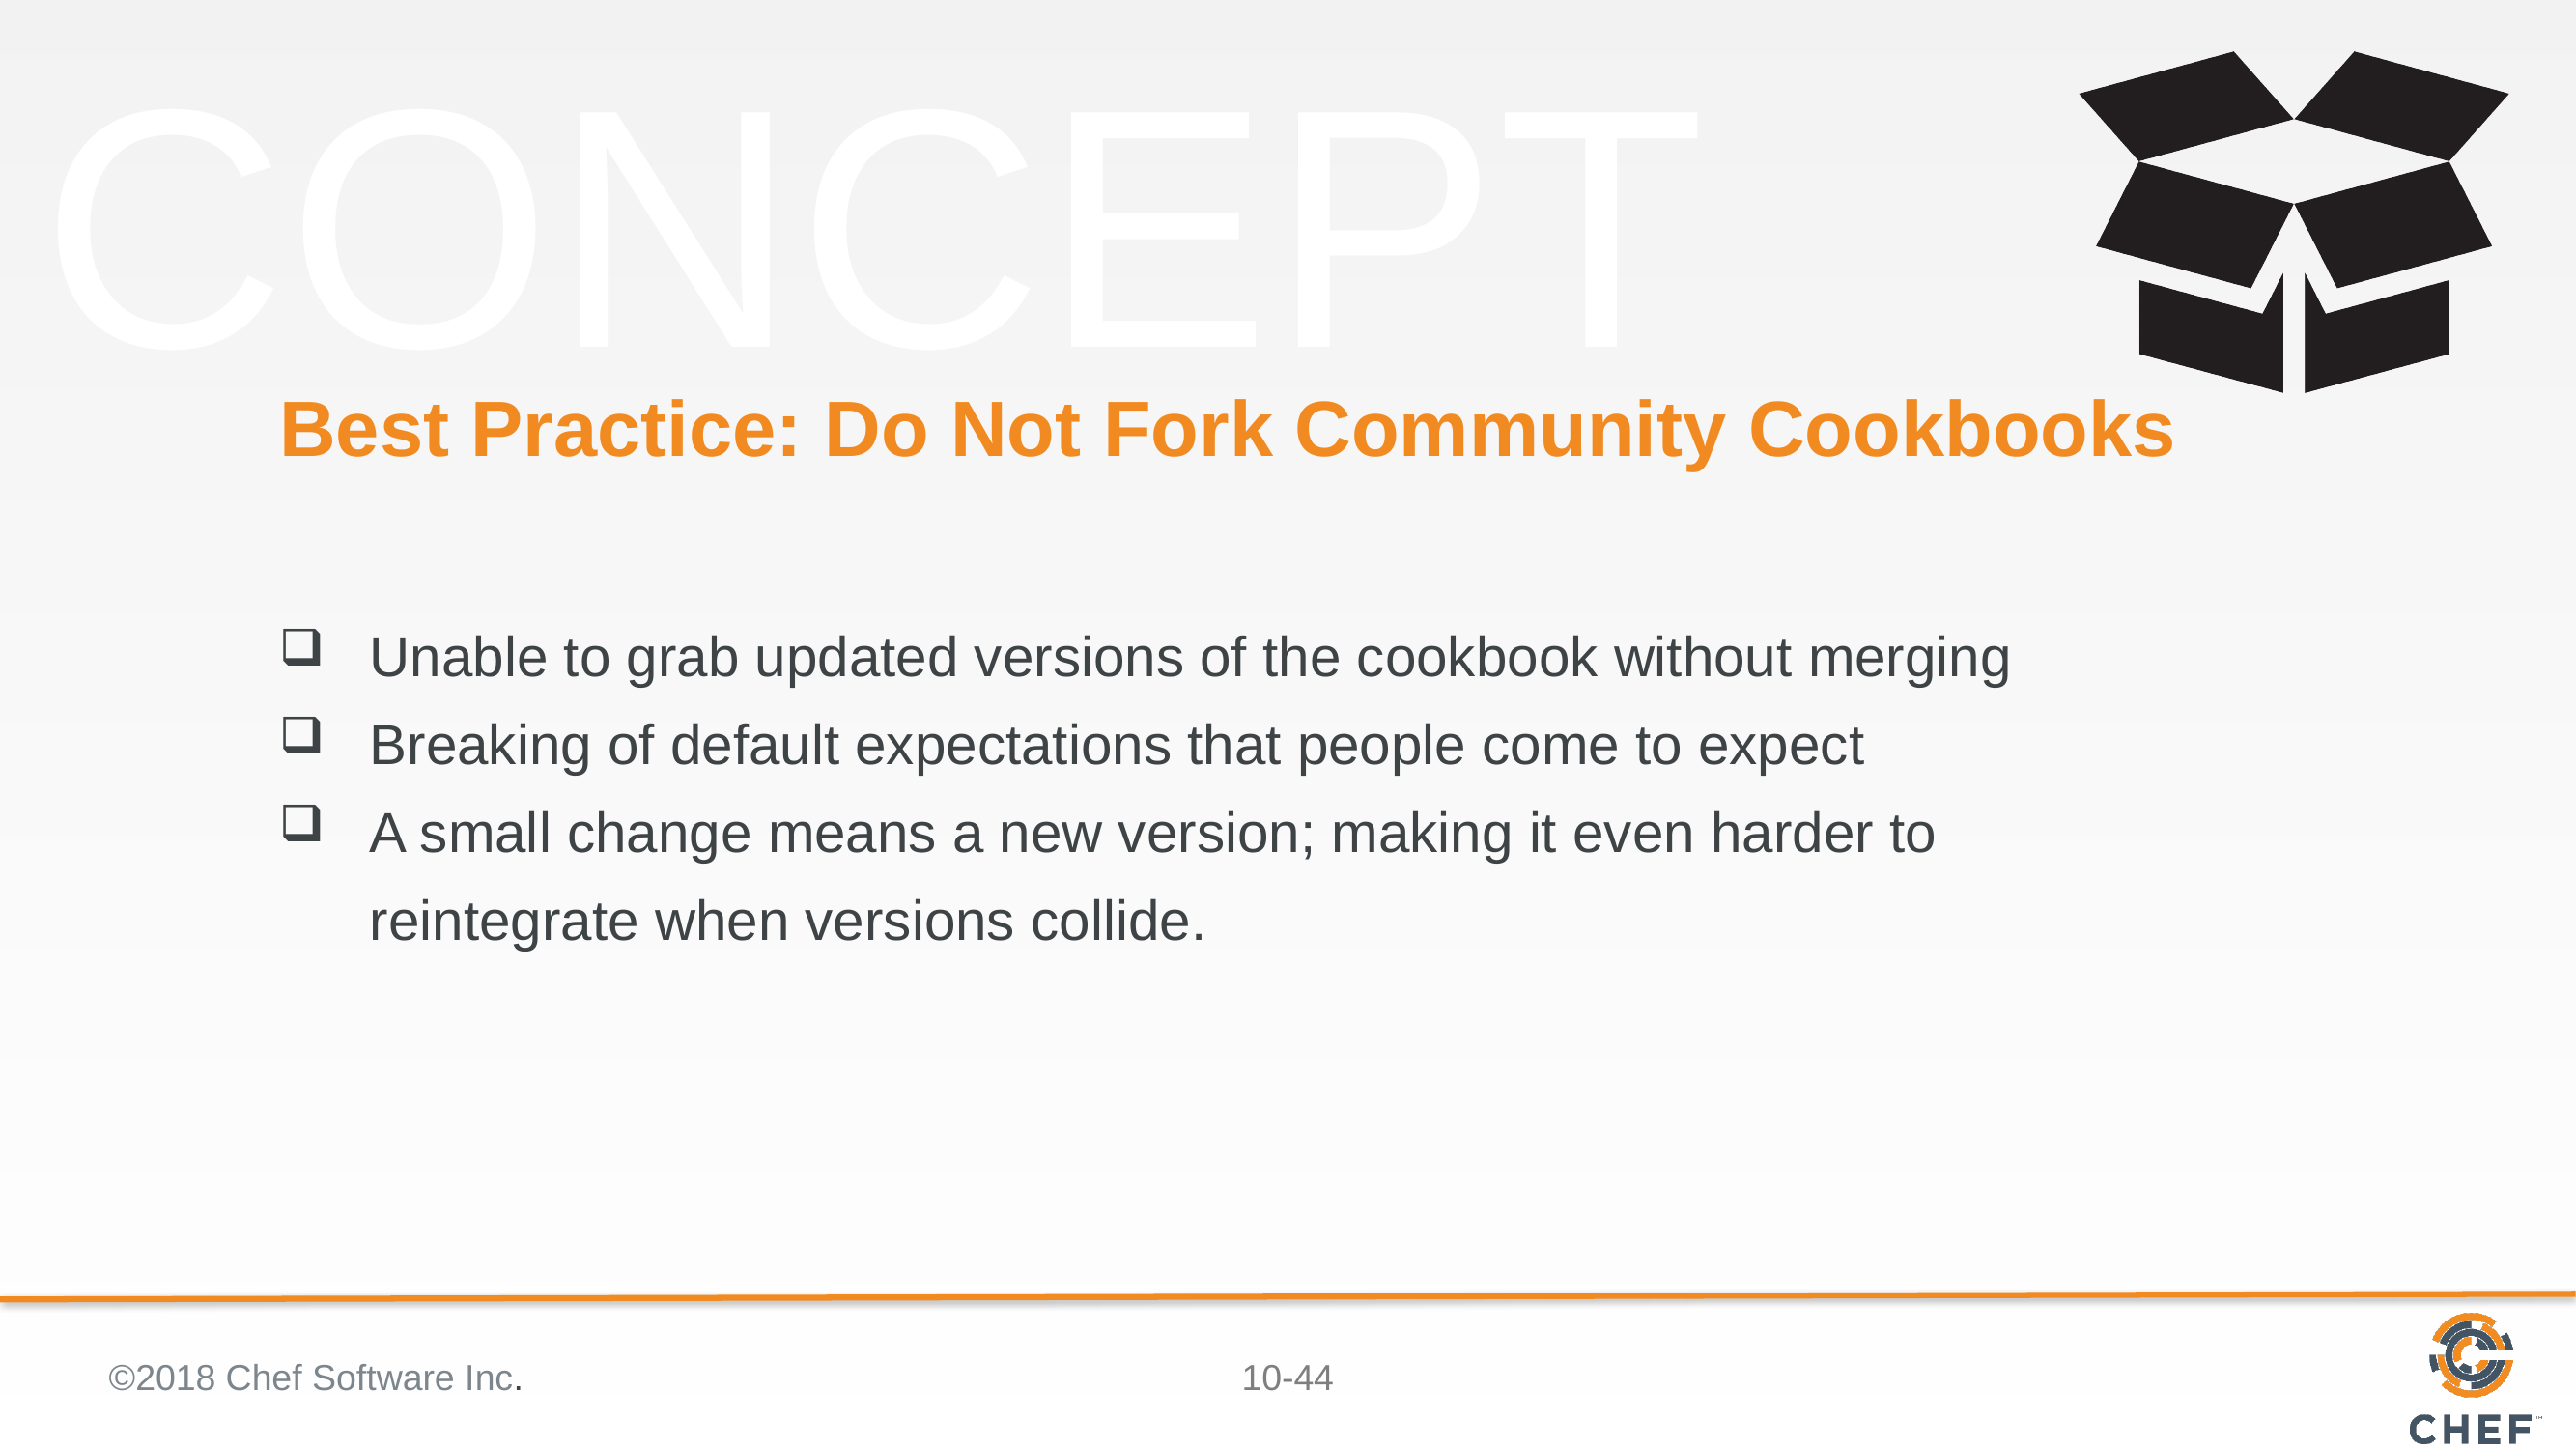

# Best Practice: Do Not Fork Community Cookbooks
Unable to grab updated versions of the cookbook without merging
Breaking of default expectations that people come to expect
A small change means a new version; making it even harder to reintegrate when versions collide.